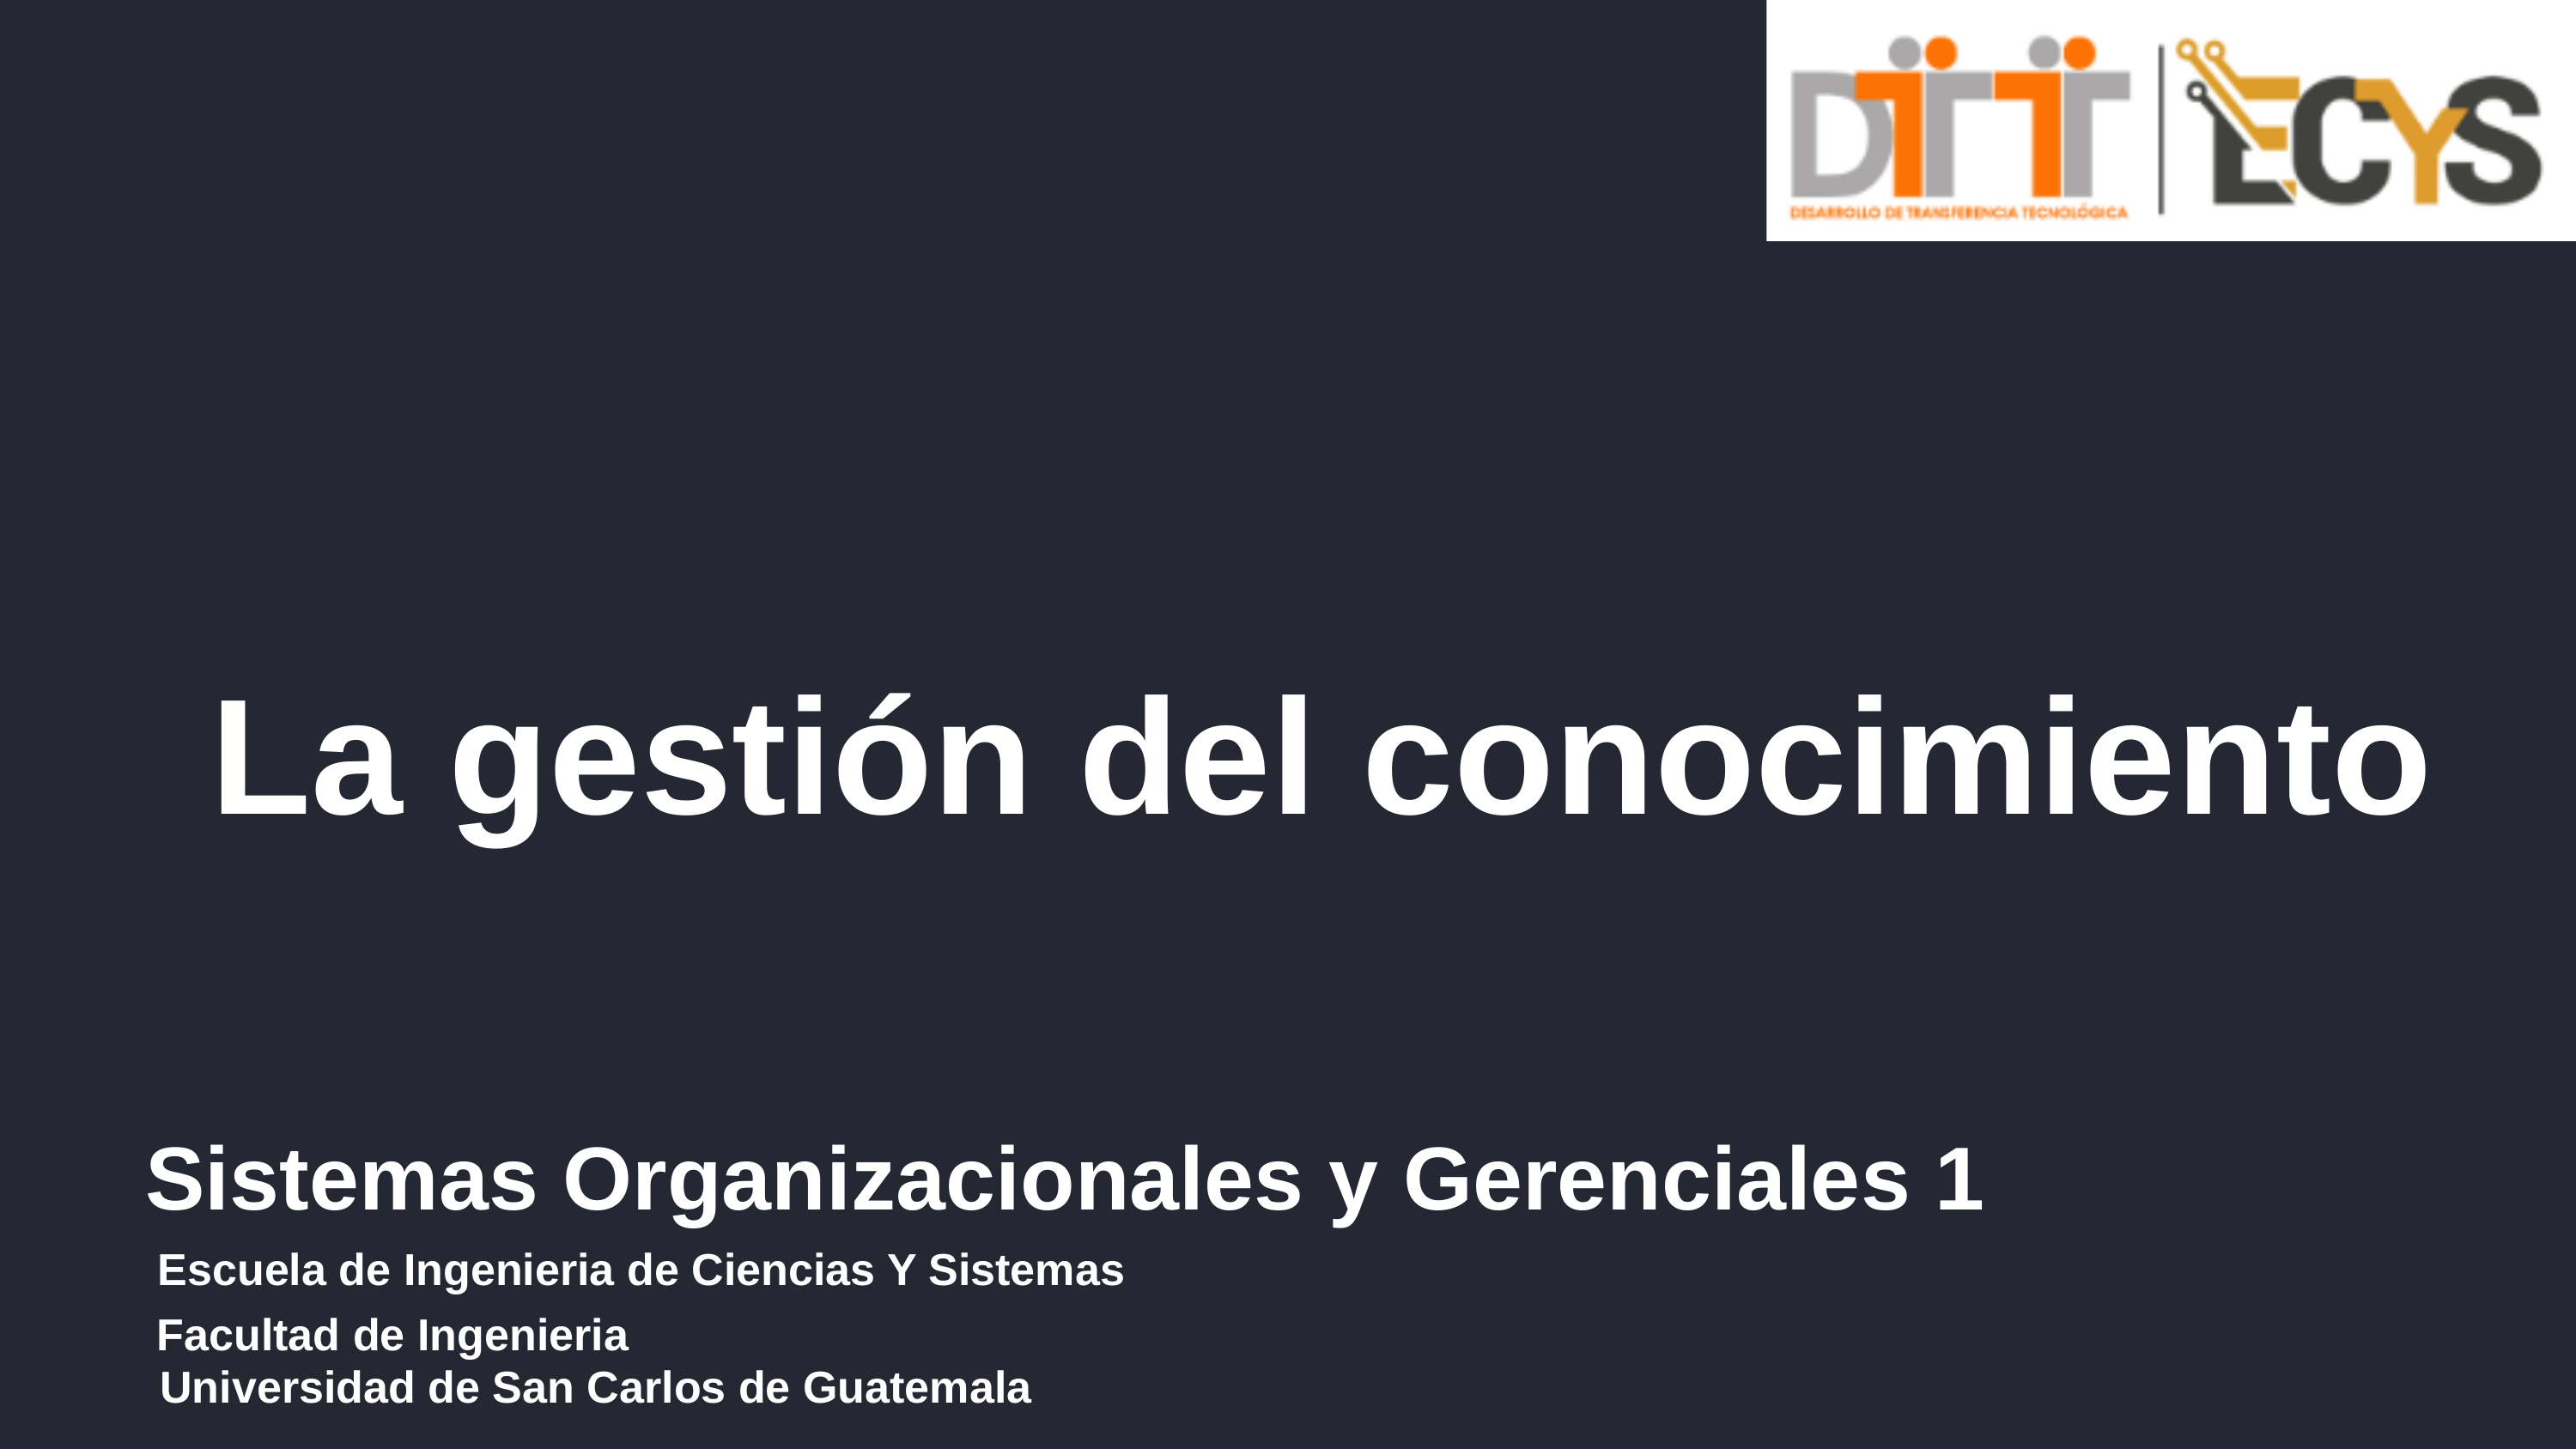

La gestión del conocimiento
Sistemas Organizacionales y Gerenciales 1
Escuela de Ingenieria de Ciencias Y Sistemas
Facultad de Ingenieria
Universidad de San Carlos de Guatemala